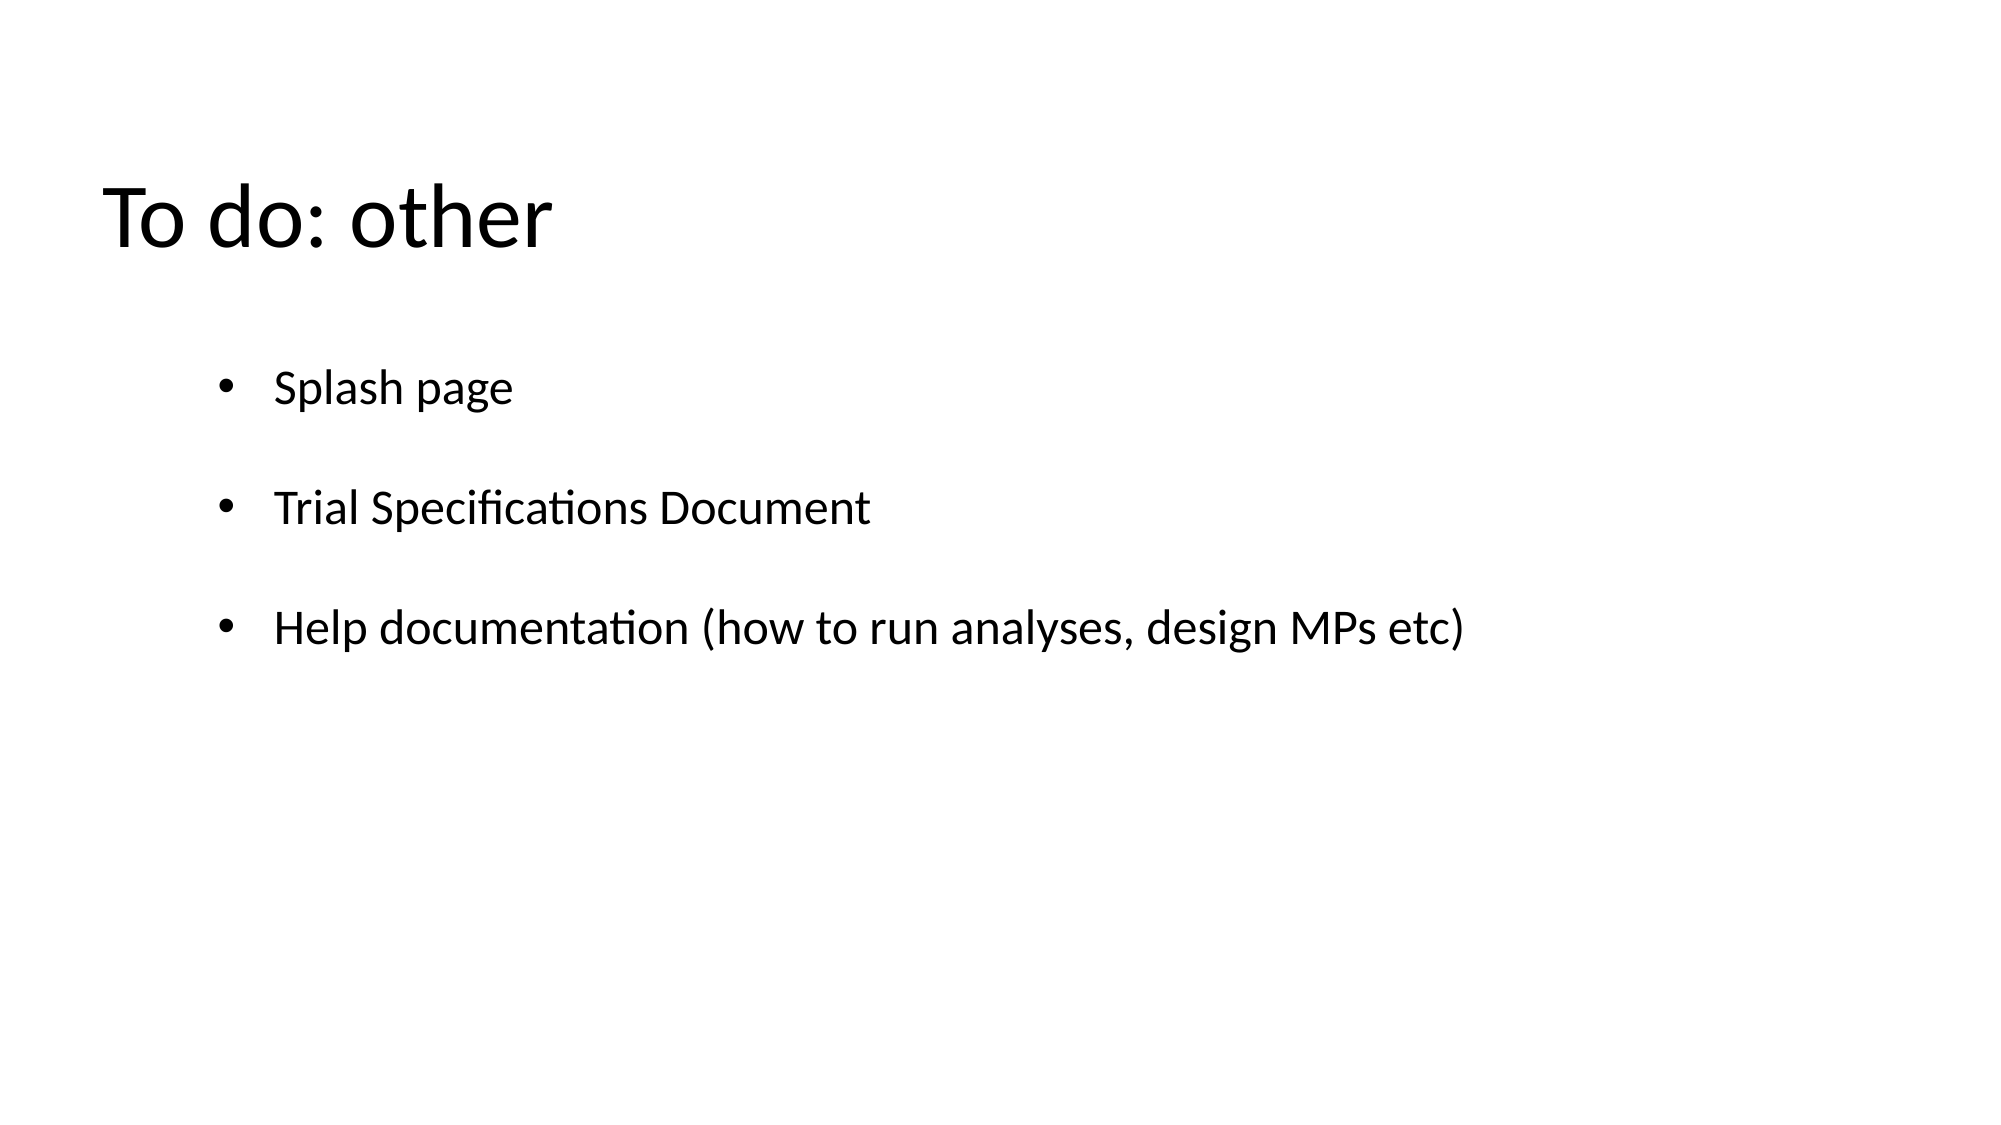

# To do: other
Splash page

Trial Specifications Document

Help documentation (how to run analyses, design MPs etc)